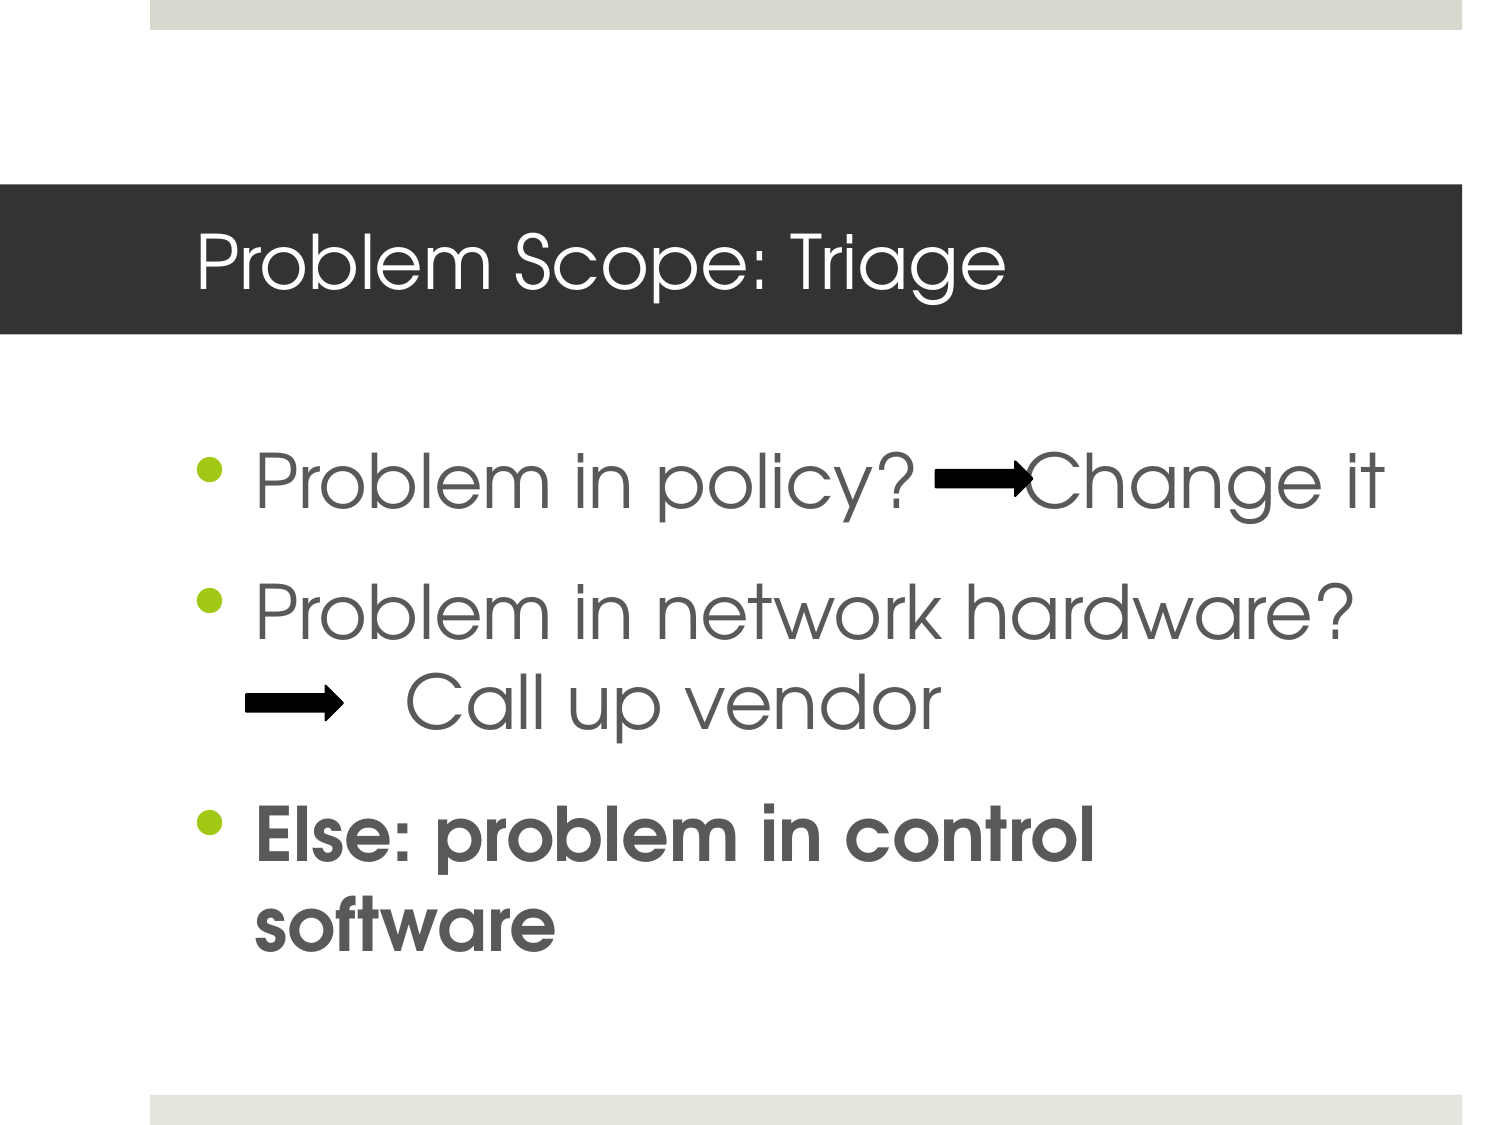

# Problem Scope: Triage
Problem in policy?     Change it
Problem in network hardware?      	Call up vendor
Else: problem in control software